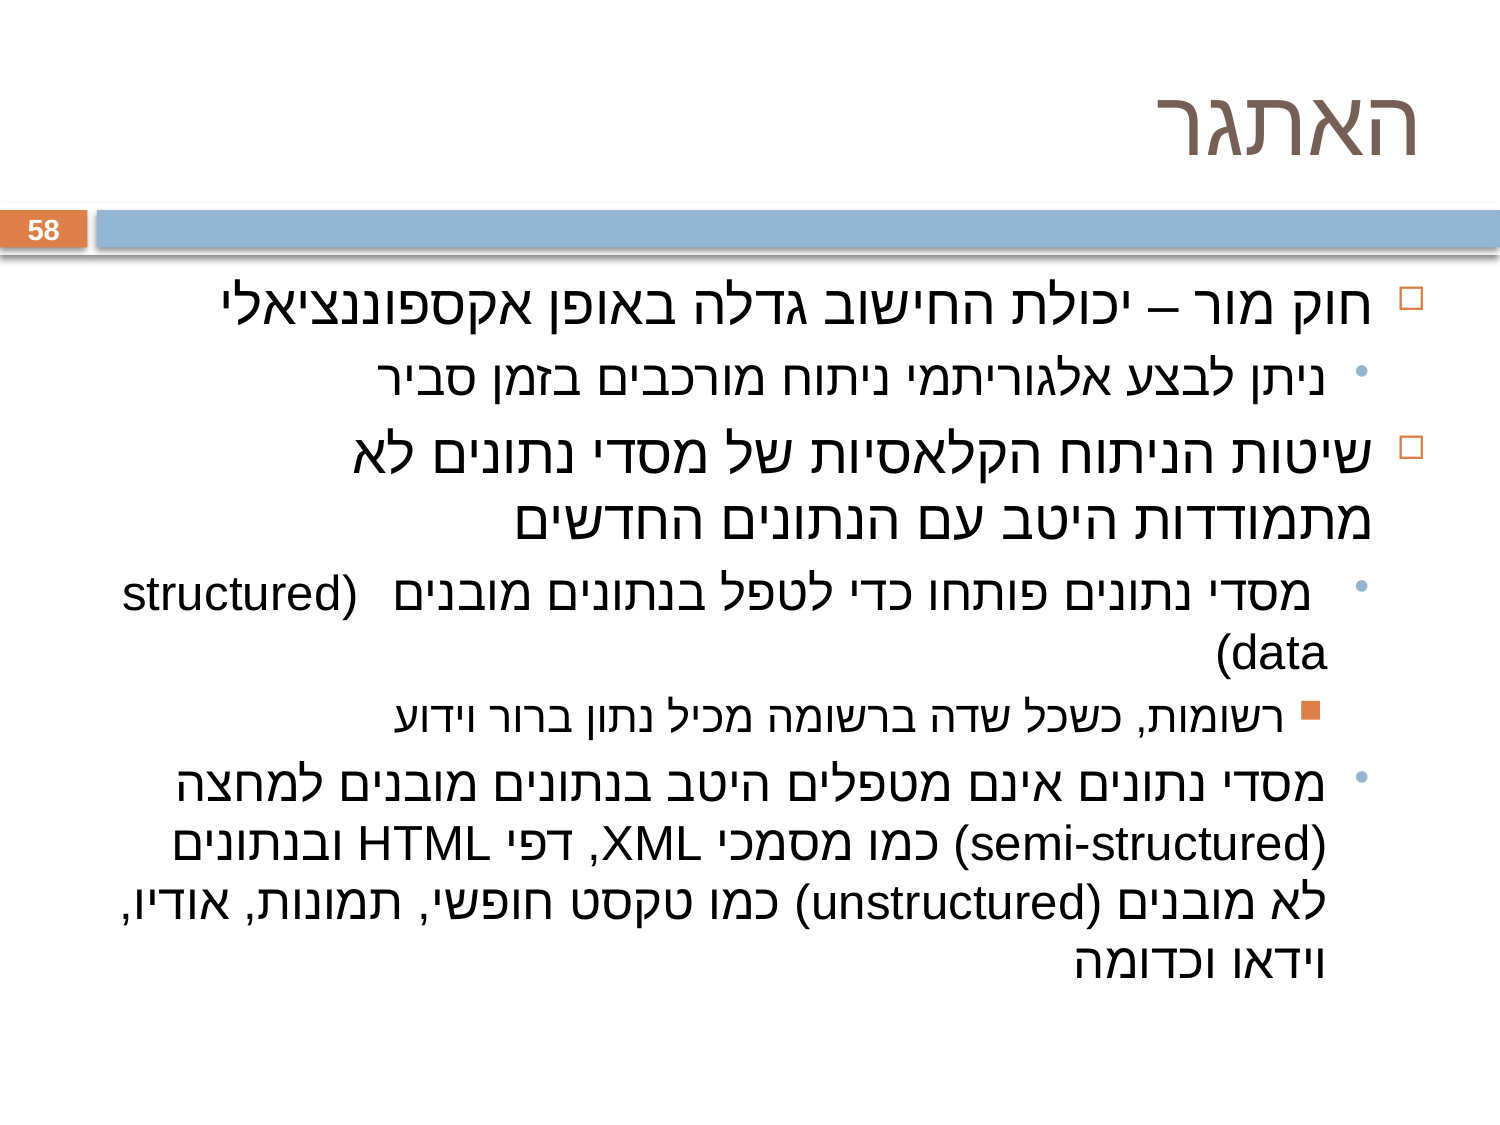

# האתגר
58
חוק מור – יכולת החישוב גדלה באופן אקספוננציאלי
ניתן לבצע אלגוריתמי ניתוח מורכבים בזמן סביר
שיטות הניתוח הקלאסיות של מסדי נתונים לא מתמודדות היטב עם הנתונים החדשים
 מסדי נתונים פותחו כדי לטפל בנתונים מובנים		 (structured data)
רשומות, כשכל שדה ברשומה מכיל נתון ברור וידוע
מסדי נתונים אינם מטפלים היטב בנתונים מובנים למחצה (semi-structured) כמו מסמכי XML, דפי HTML ובנתונים לא מובנים (unstructured) כמו טקסט חופשי, תמונות, אודיו, וידאו וכדומה